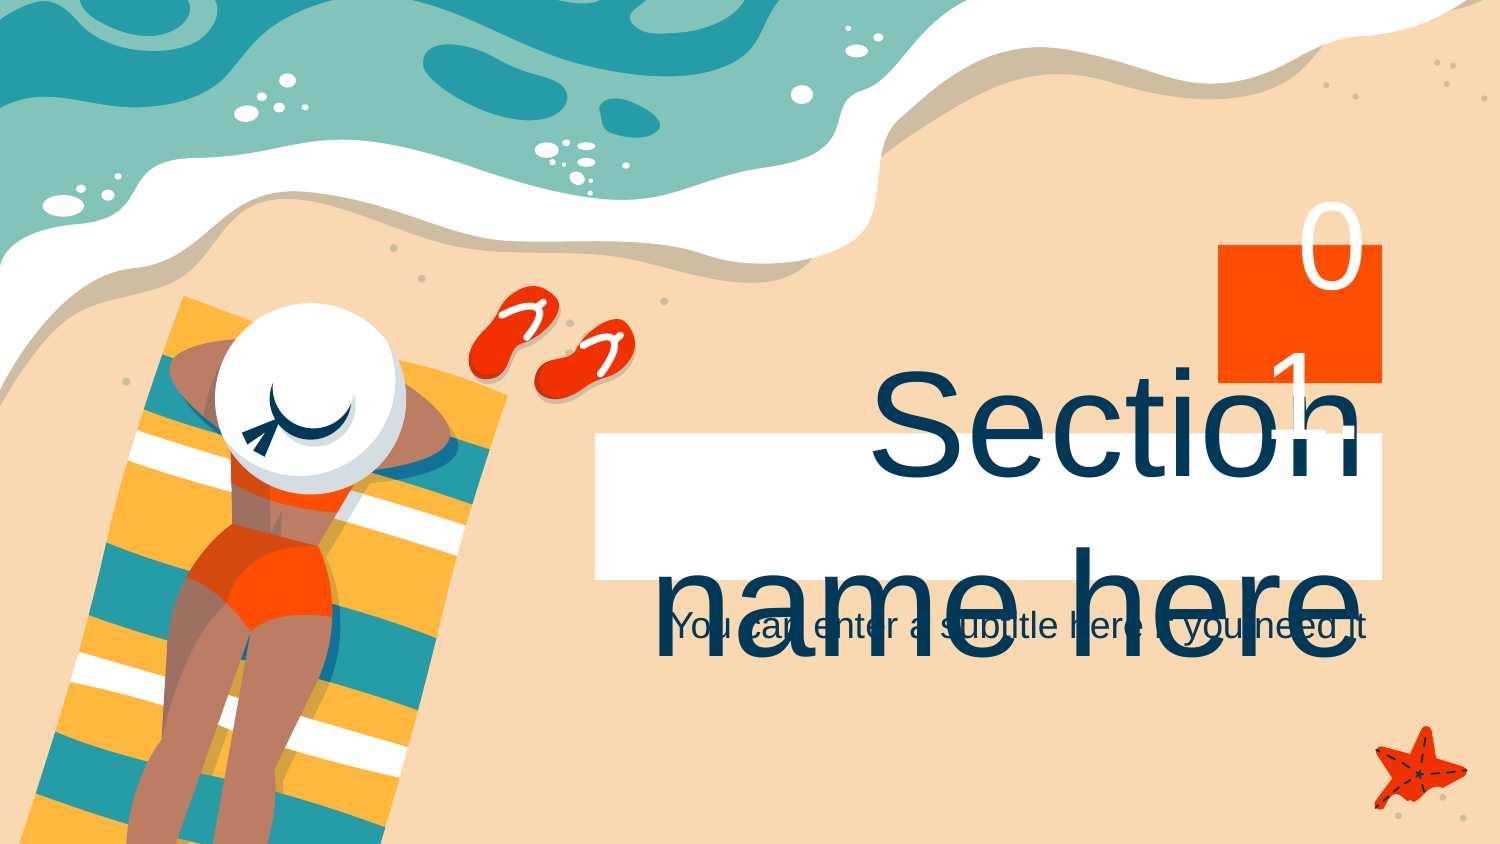

01.

# Section name here
You can enter a subtitle here if you need it